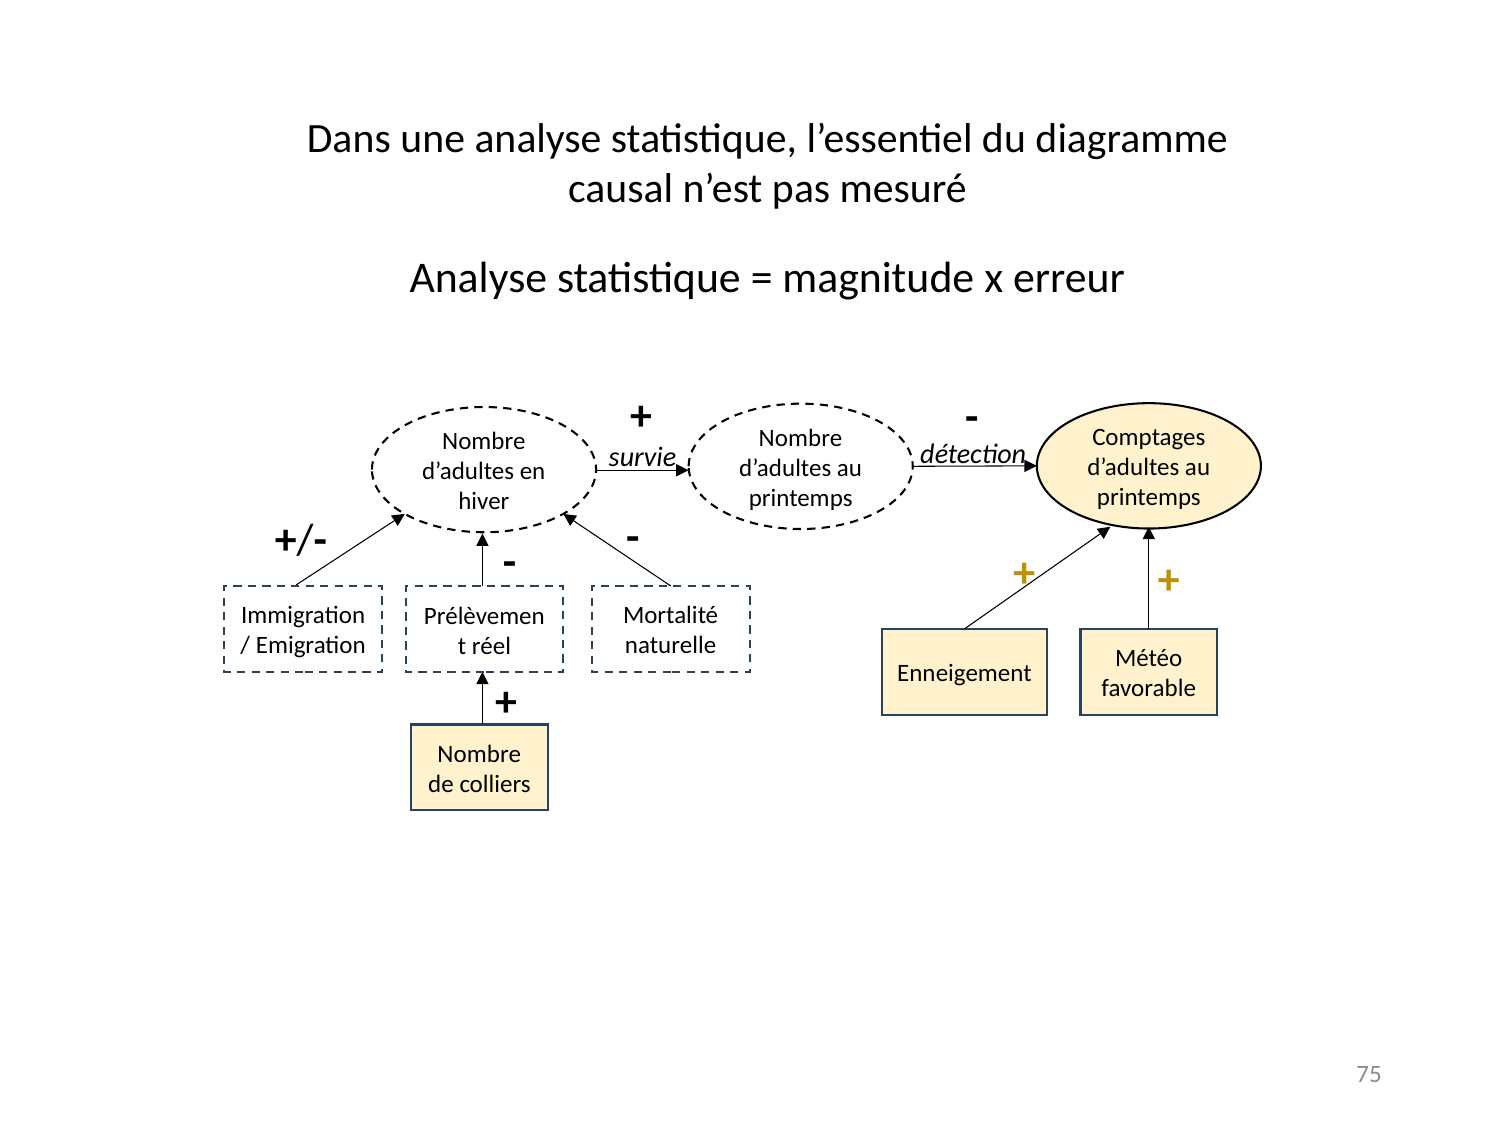

Dans une analyse statistique, l’essentiel du diagramme causal n’est pas mesuré

Analyse statistique = magnitude x erreur
+
-
Comptages d’adultes au printemps
Nombre d’adultes au printemps
Nombre d’adultes en hiver
détection
survie
-
+/-
-
+
+
Immigration / Emigration
Mortalité naturelle
Prélèvement réel
Enneigement
Météo favorable
+
Nombre de colliers
75